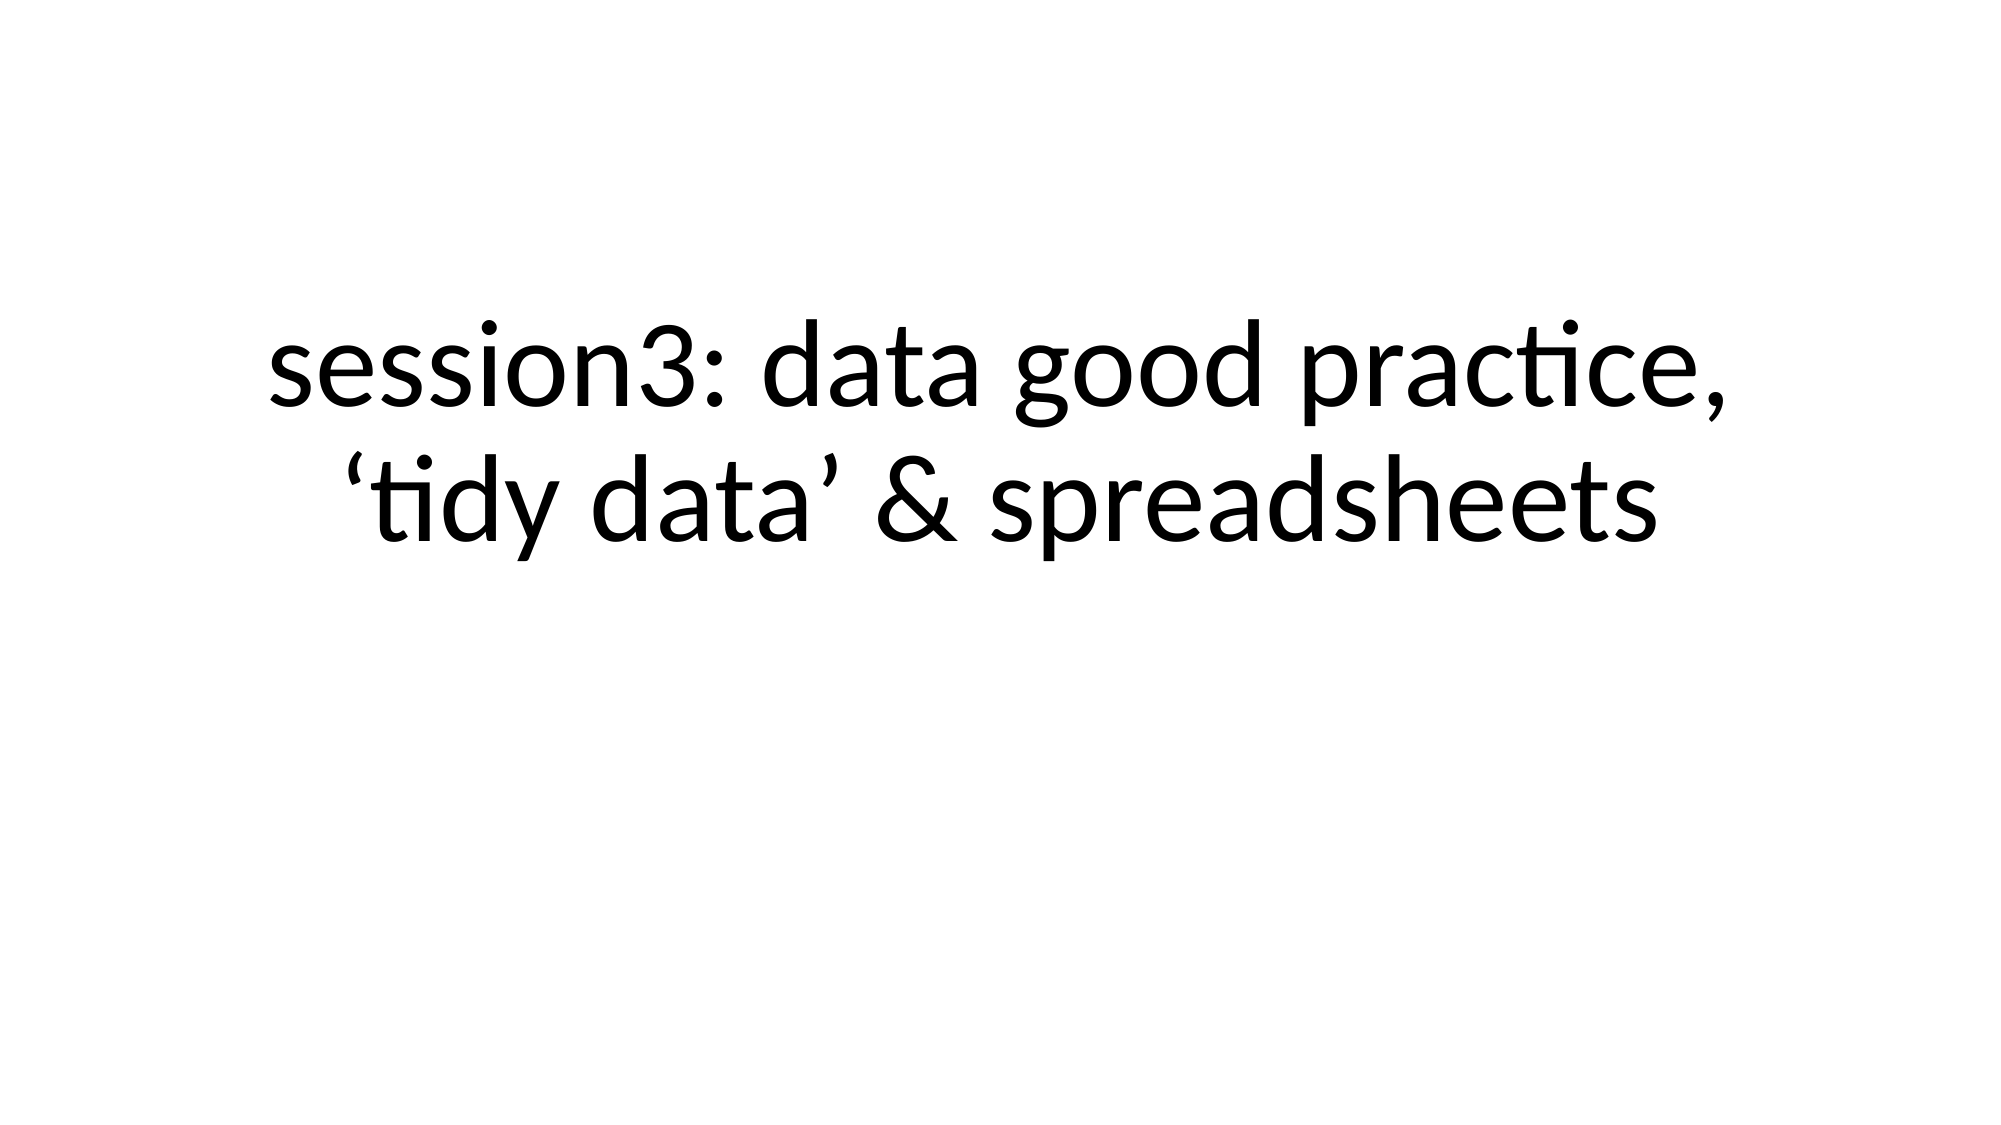

# session3: data good practice, ‘tidy data’ & spreadsheets